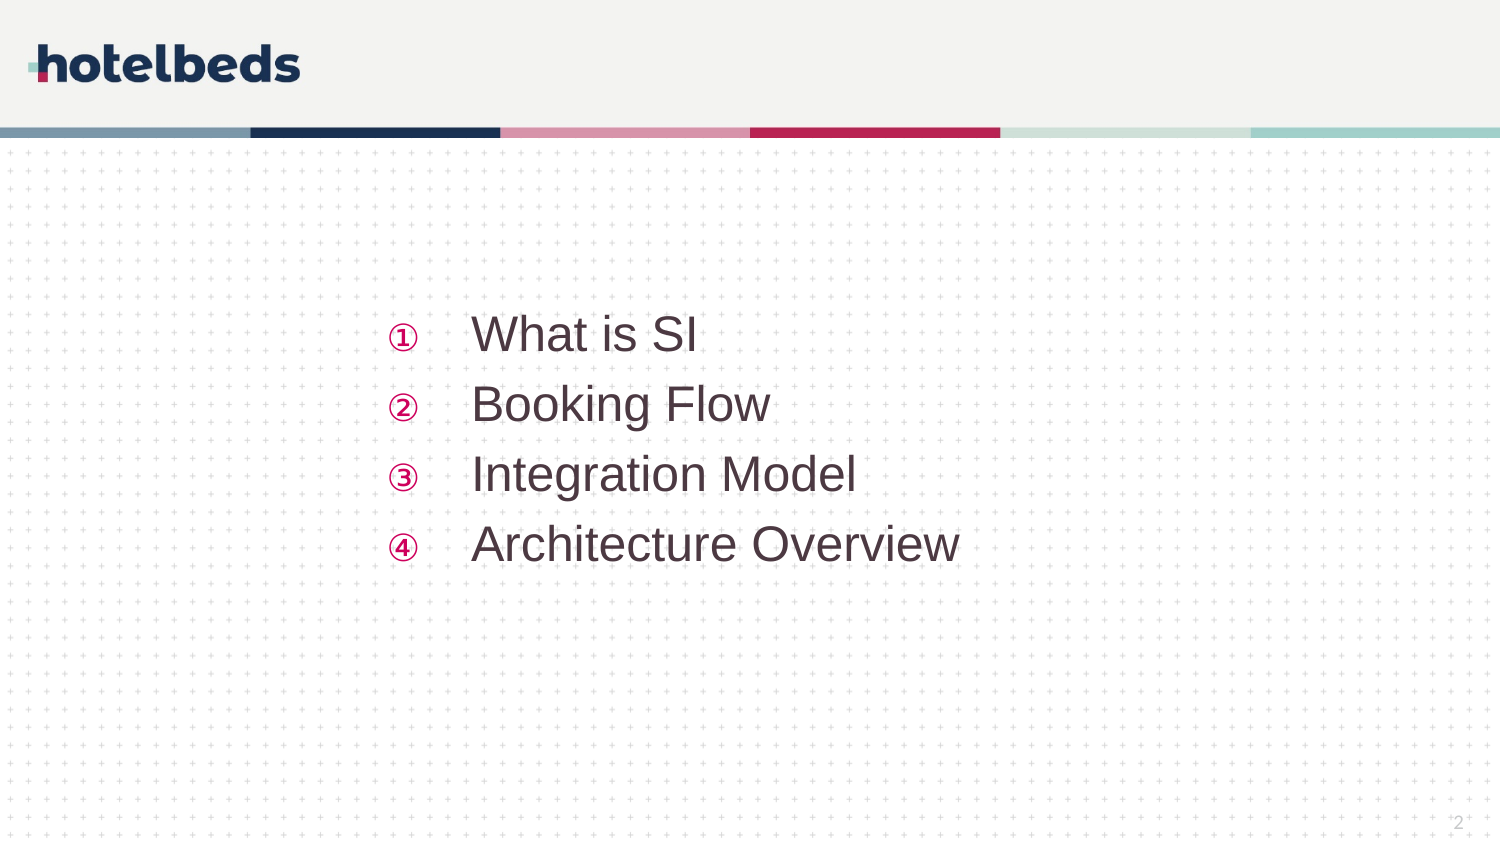

What is SI
Booking Flow
Integration Model
Architecture Overview

2